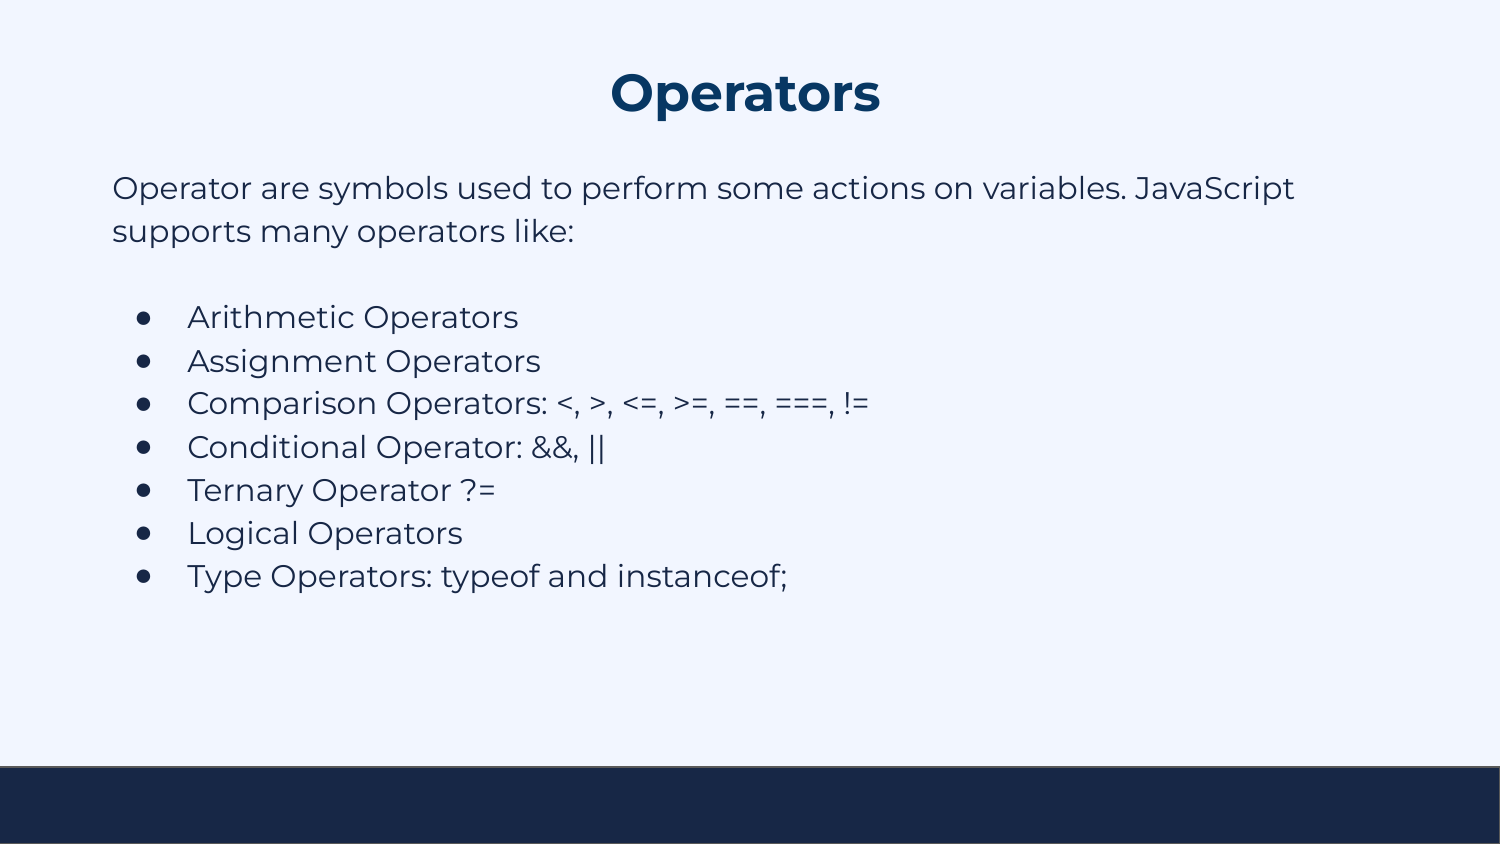

# Operators
Operator are symbols used to perform some actions on variables. JavaScript supports many operators like:

Arithmetic Operators
Assignment Operators
Comparison Operators: <, >, <=, >=, ==, ===, !=
Conditional Operator: &&, ||
Ternary Operator ?=
Logical Operators
Type Operators: typeof and instanceof;